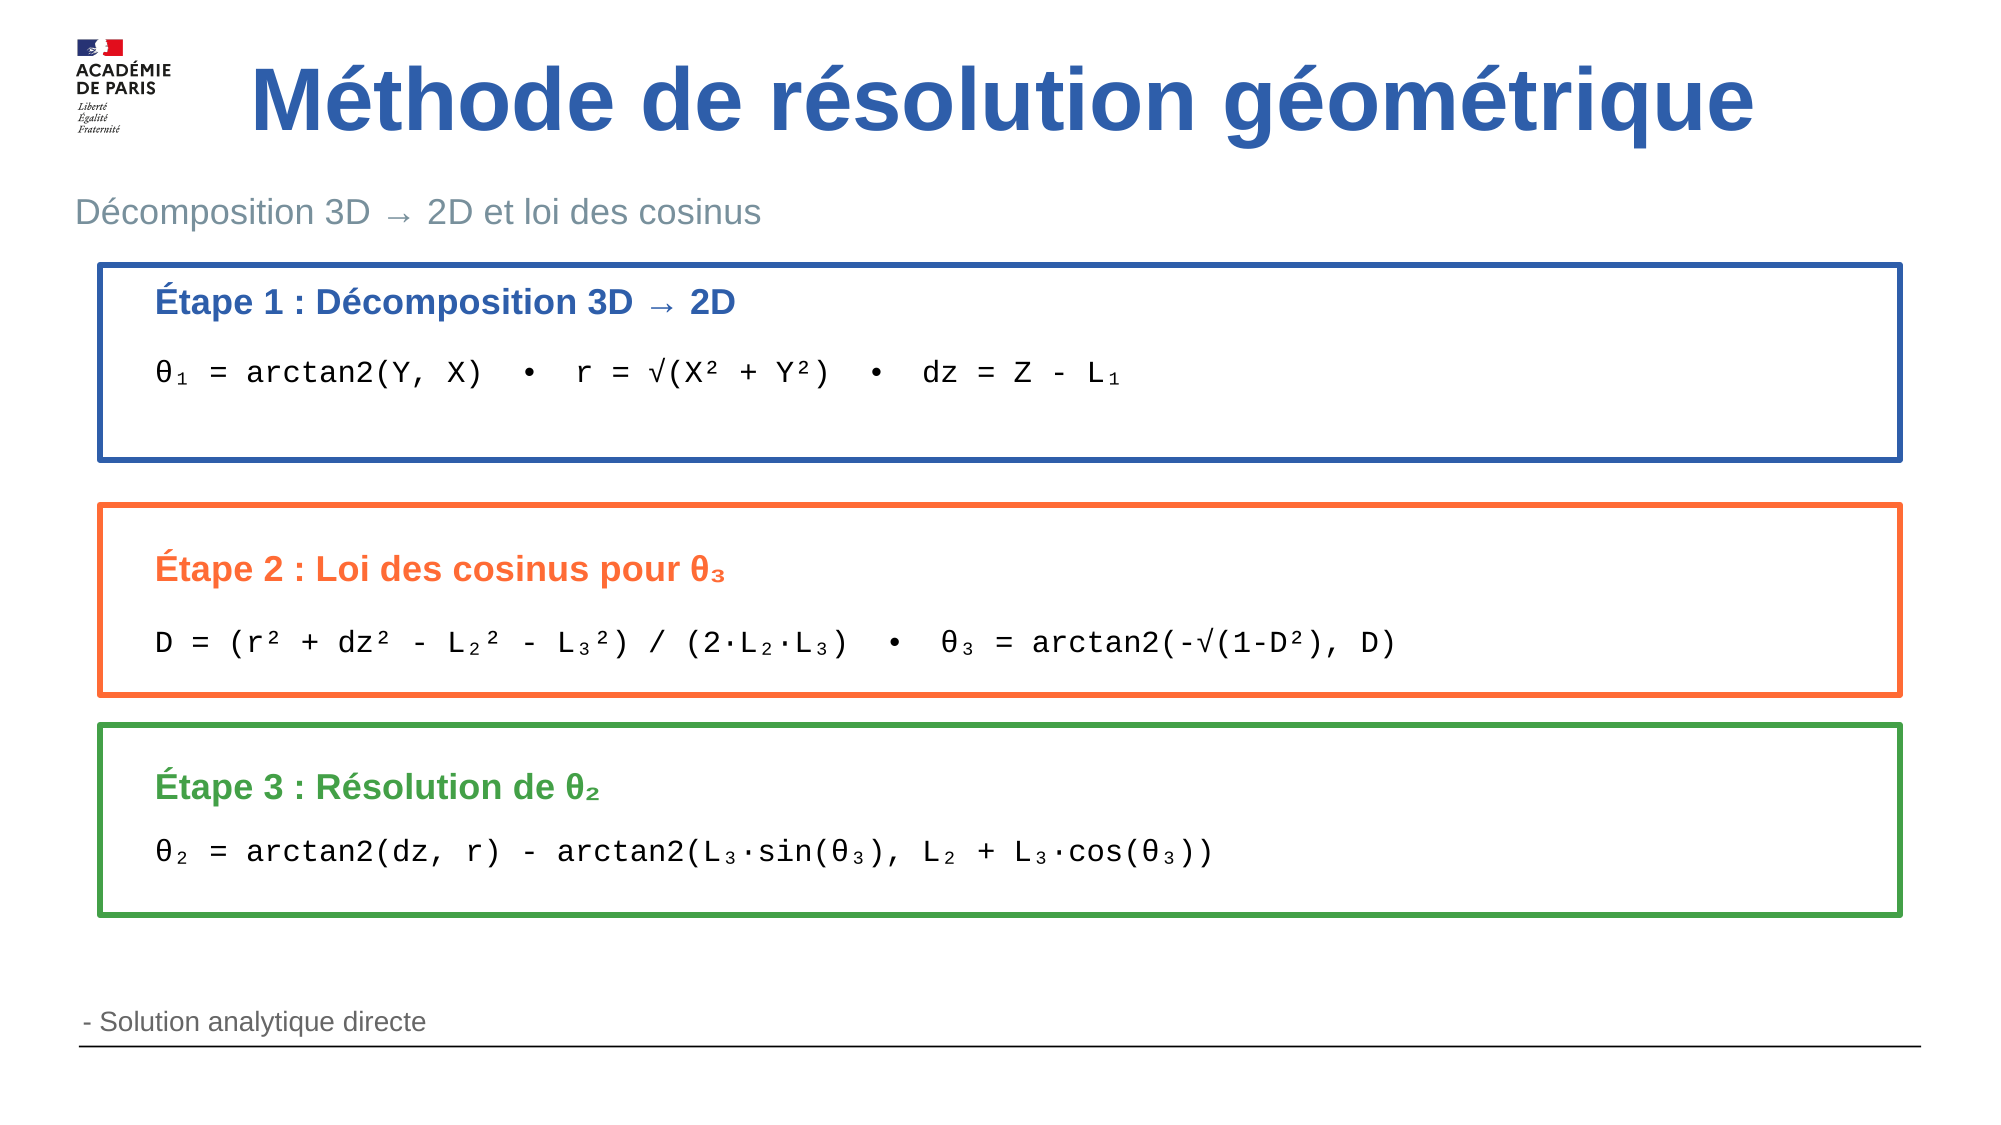

Méthode de résolution géométrique
Décomposition 3D → 2D et loi des cosinus

Étape 1 : Décomposition 3D → 2D
θ₁ = arctan2(Y, X)  •  r = √(X² + Y²)  •  dz = Z - L₁

Étape 2 : Loi des cosinus pour θ₃
D = (r² + dz² - L₂² - L₃²) / (2·L₂·L₃)  •  θ₃ = arctan2(-√(1-D²), D)

Étape 3 : Résolution de θ₂
θ₂ = arctan2(dz, r) - arctan2(L₃·sin(θ₃), L₂ + L₃·cos(θ₃))
 - Solution analytique directe